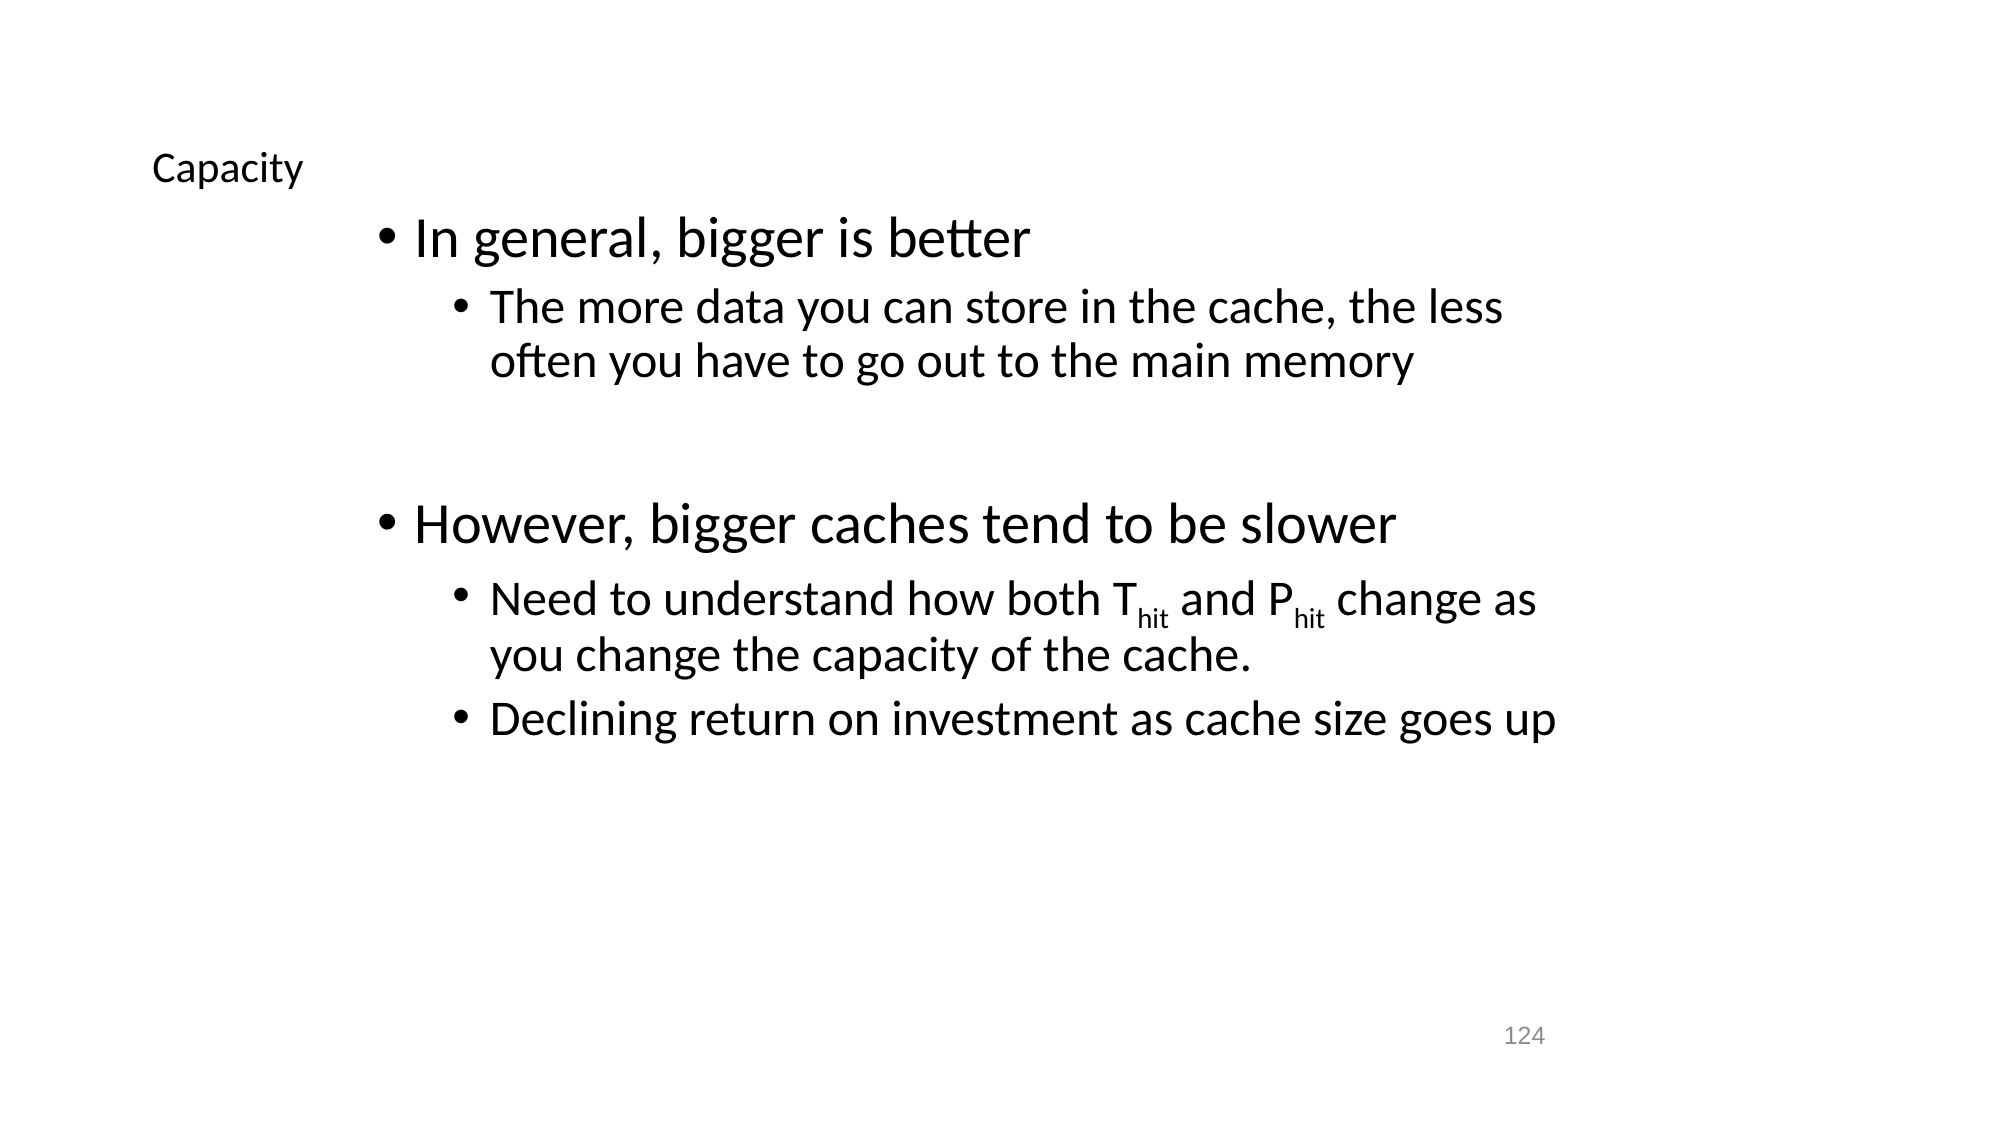

# Capacity
In general, bigger is better
The more data you can store in the cache, the less often you have to go out to the main memory

However, bigger caches tend to be slower
Need to understand how both Thit and Phit change as you change the capacity of the cache.
Declining return on investment as cache size goes up
124